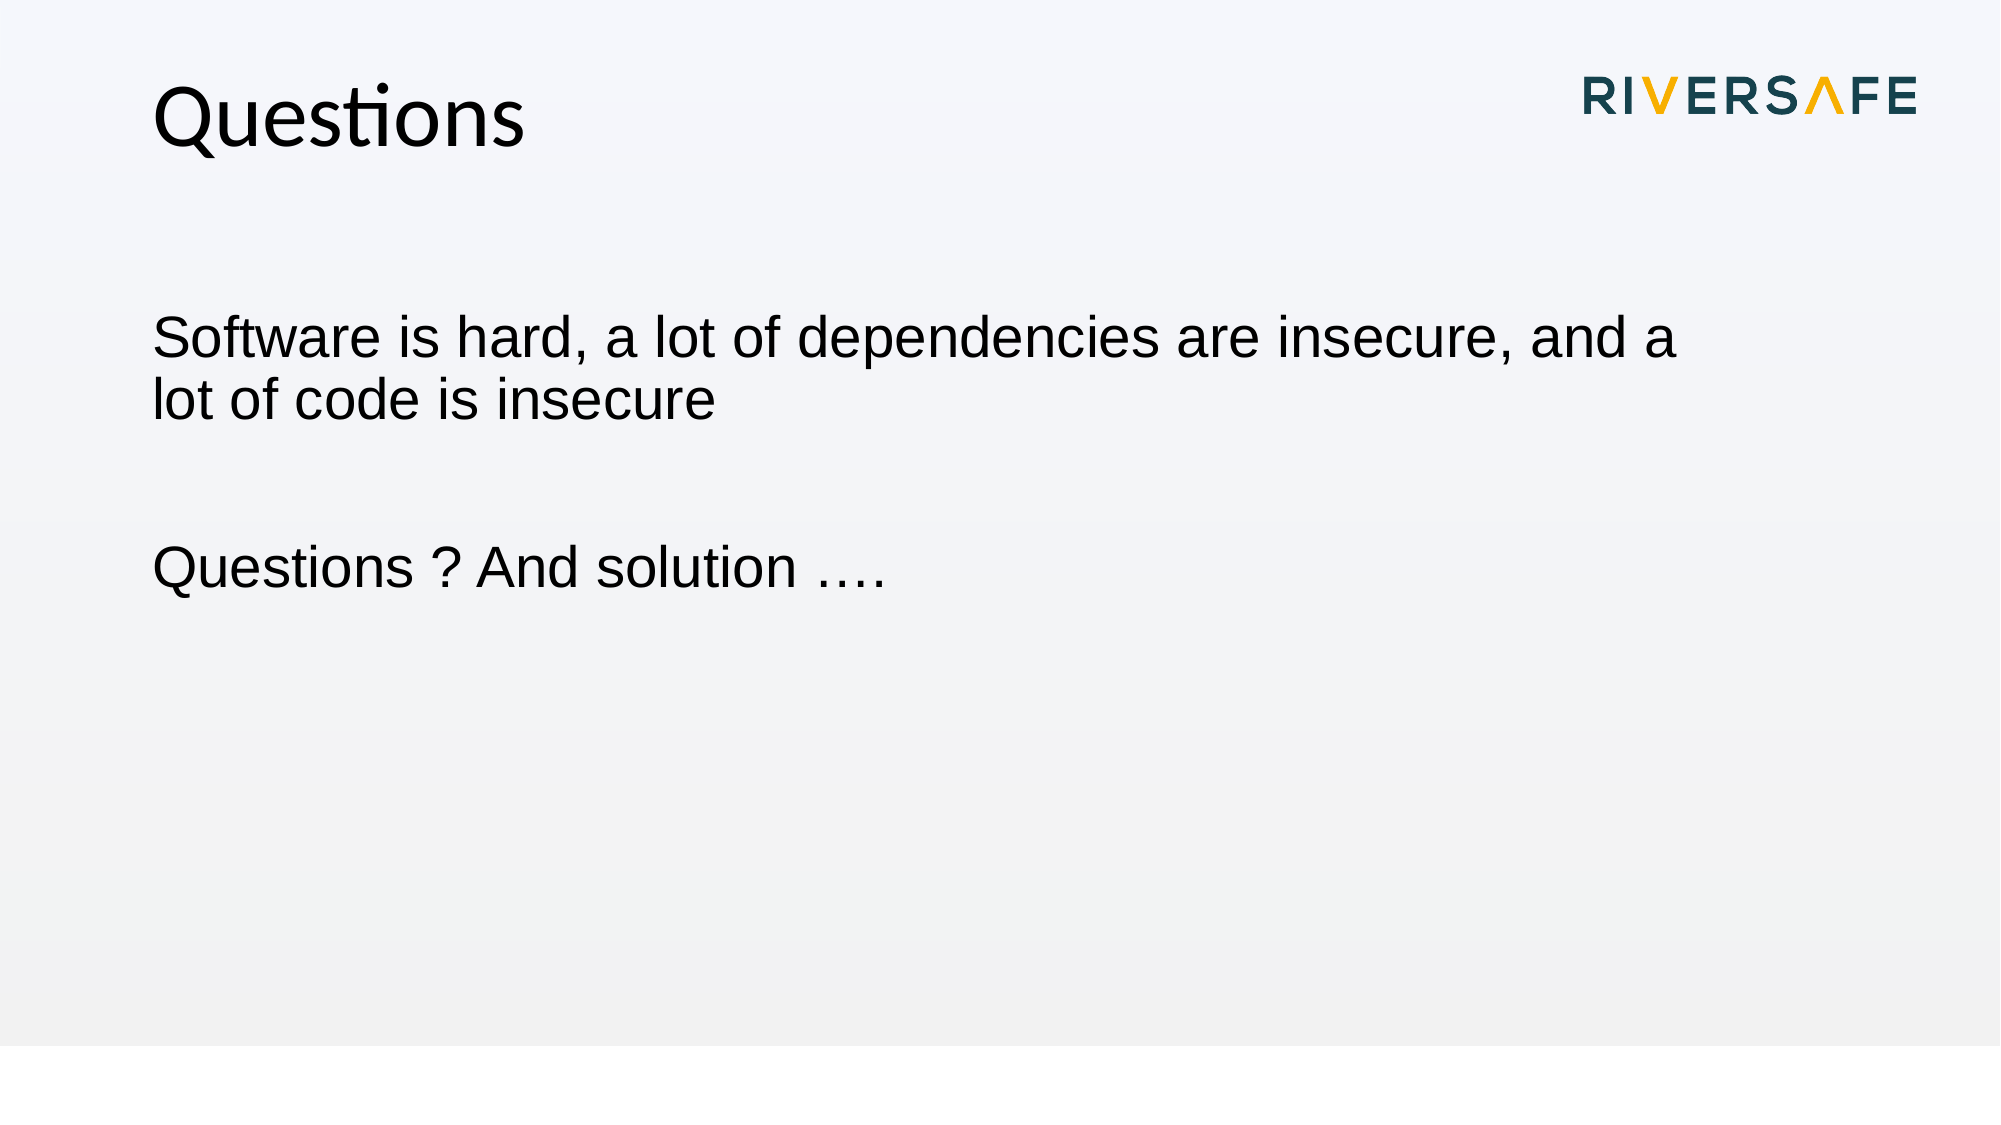

# Questions
Software is hard, a lot of dependencies are insecure, and a lot of code is insecure

Questions ? And solution ….